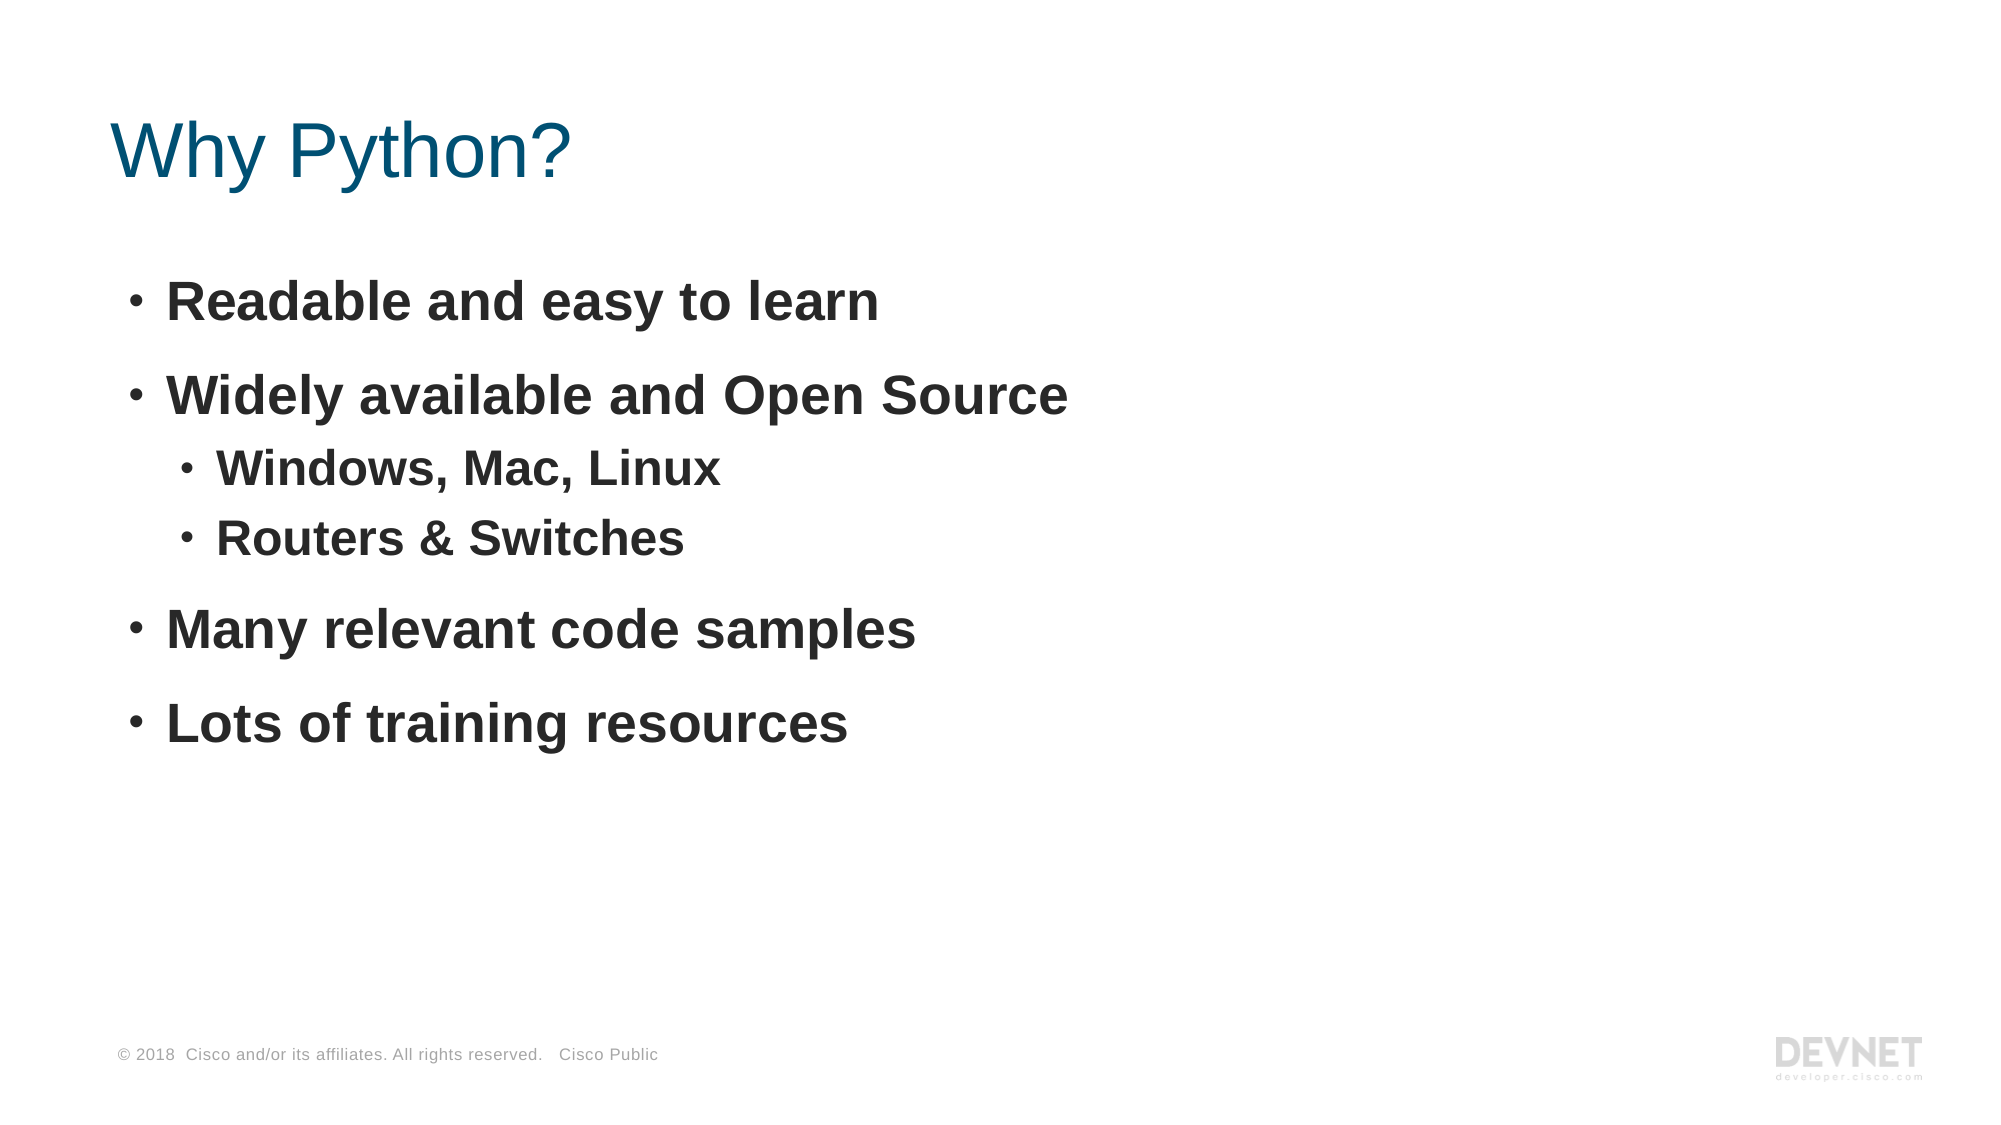

# Why Python?
Readable and easy to learn
Widely available and Open Source
Windows, Mac, Linux
Routers & Switches
Many relevant code samples
Lots of training resources